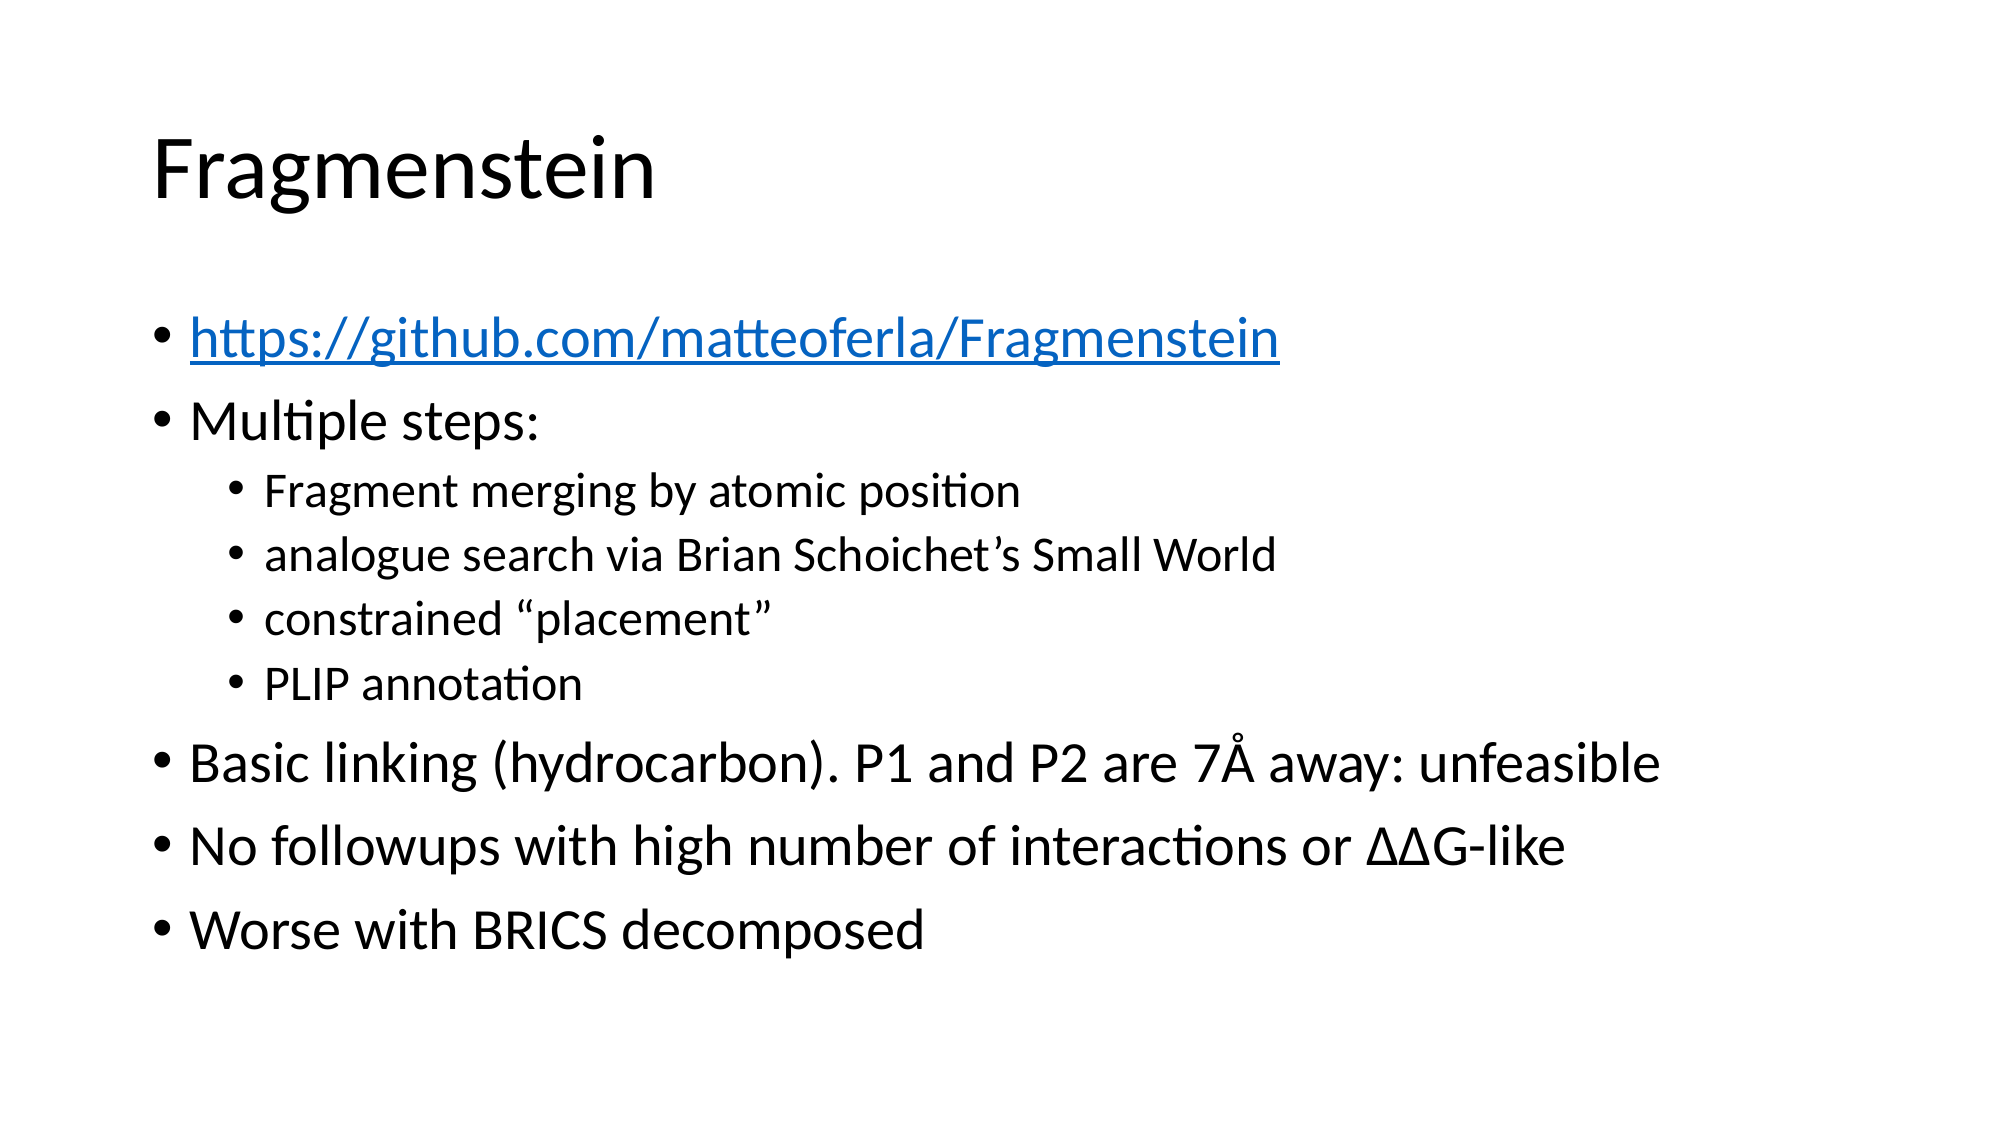

# Fragmenstein
https://github.com/matteoferla/Fragmenstein
Multiple steps:
Fragment merging by atomic position
analogue search via Brian Schoichet’s Small World
constrained “placement”
PLIP annotation
Basic linking (hydrocarbon). P1 and P2 are 7Å away: unfeasible
No followups with high number of interactions or ∆∆G-like
Worse with BRICS decomposed